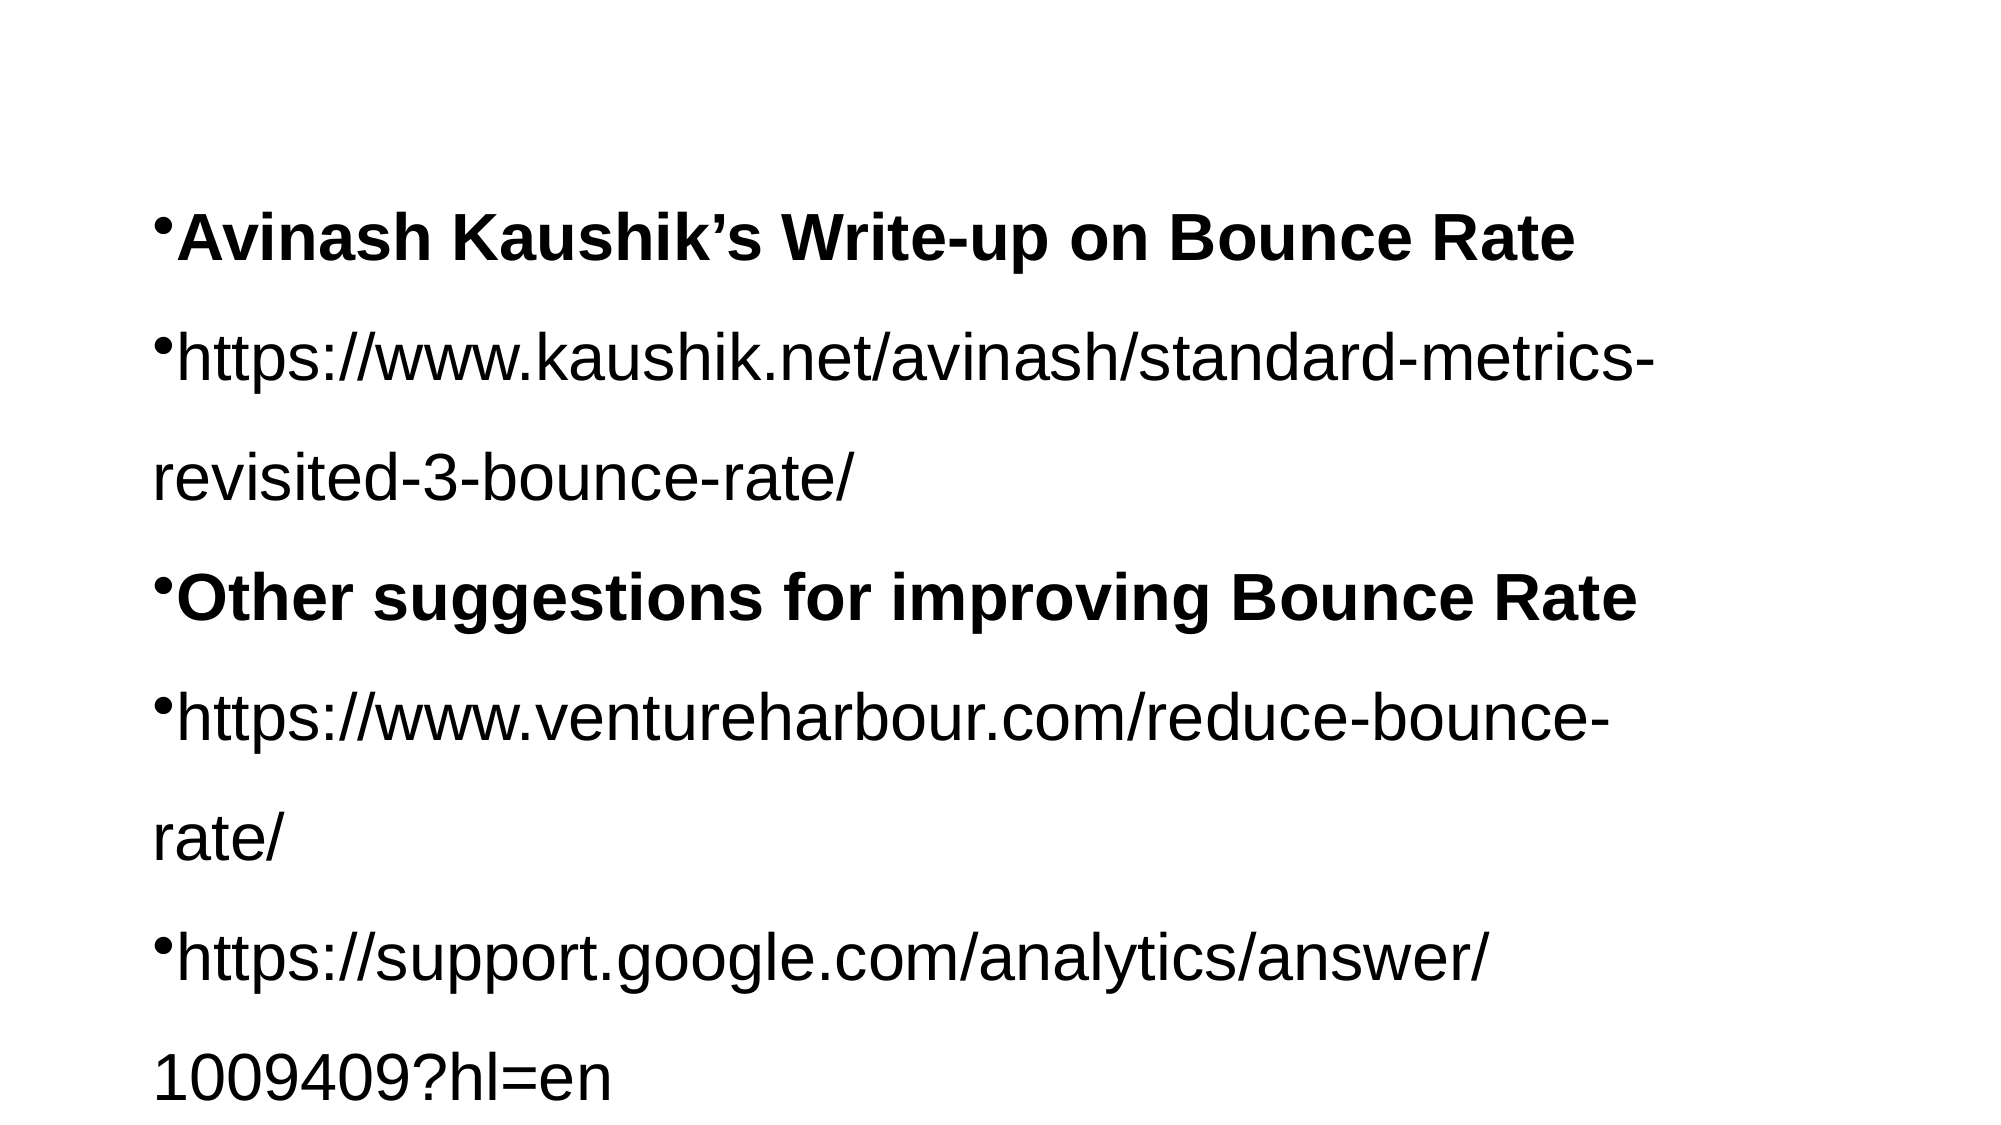

Avinash Kaushik’s Write-up on Bounce Rate
https://www.kaushik.net/avinash/standard-metrics-revisited-3-bounce-rate/
Other suggestions for improving Bounce Rate
https://www.ventureharbour.com/reduce-bounce-rate/
https://support.google.com/analytics/answer/1009409?hl=en